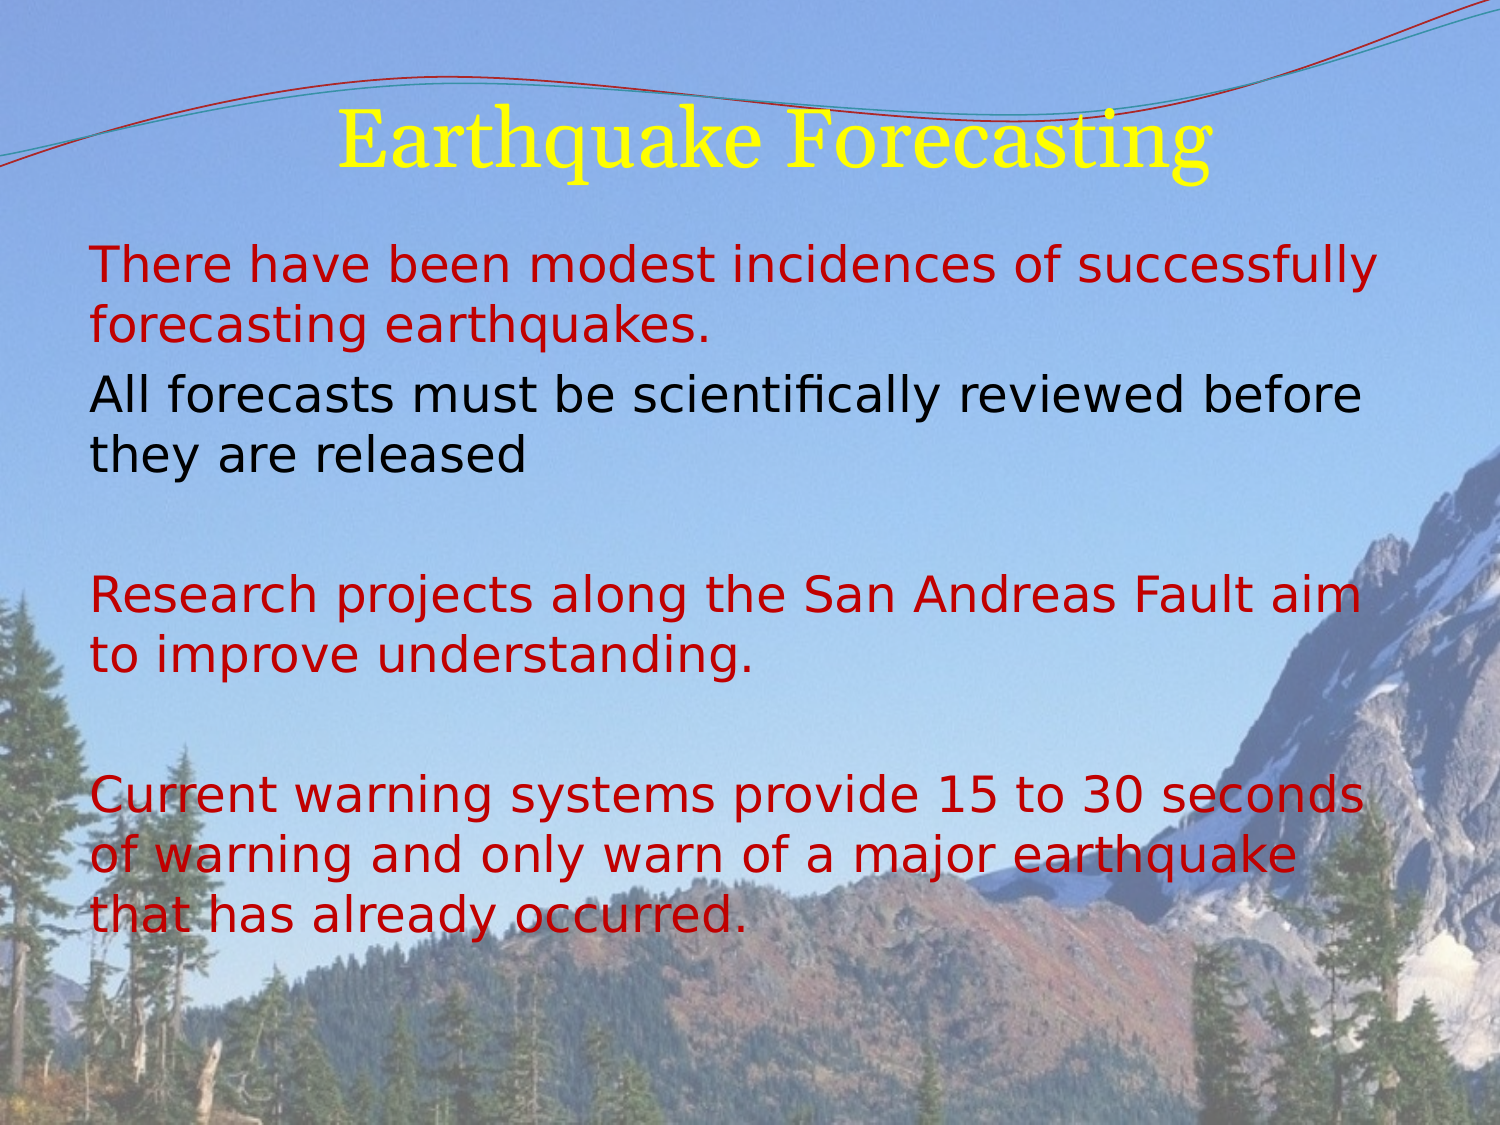

# Earthquake Forecasting
There have been modest incidences of successfully forecasting earthquakes.
All forecasts must be scientifically reviewed before they are released

Research projects along the San Andreas Fault aim to improve understanding.

Current warning systems provide 15 to 30 seconds of warning and only warn of a major earthquake that has already occurred.